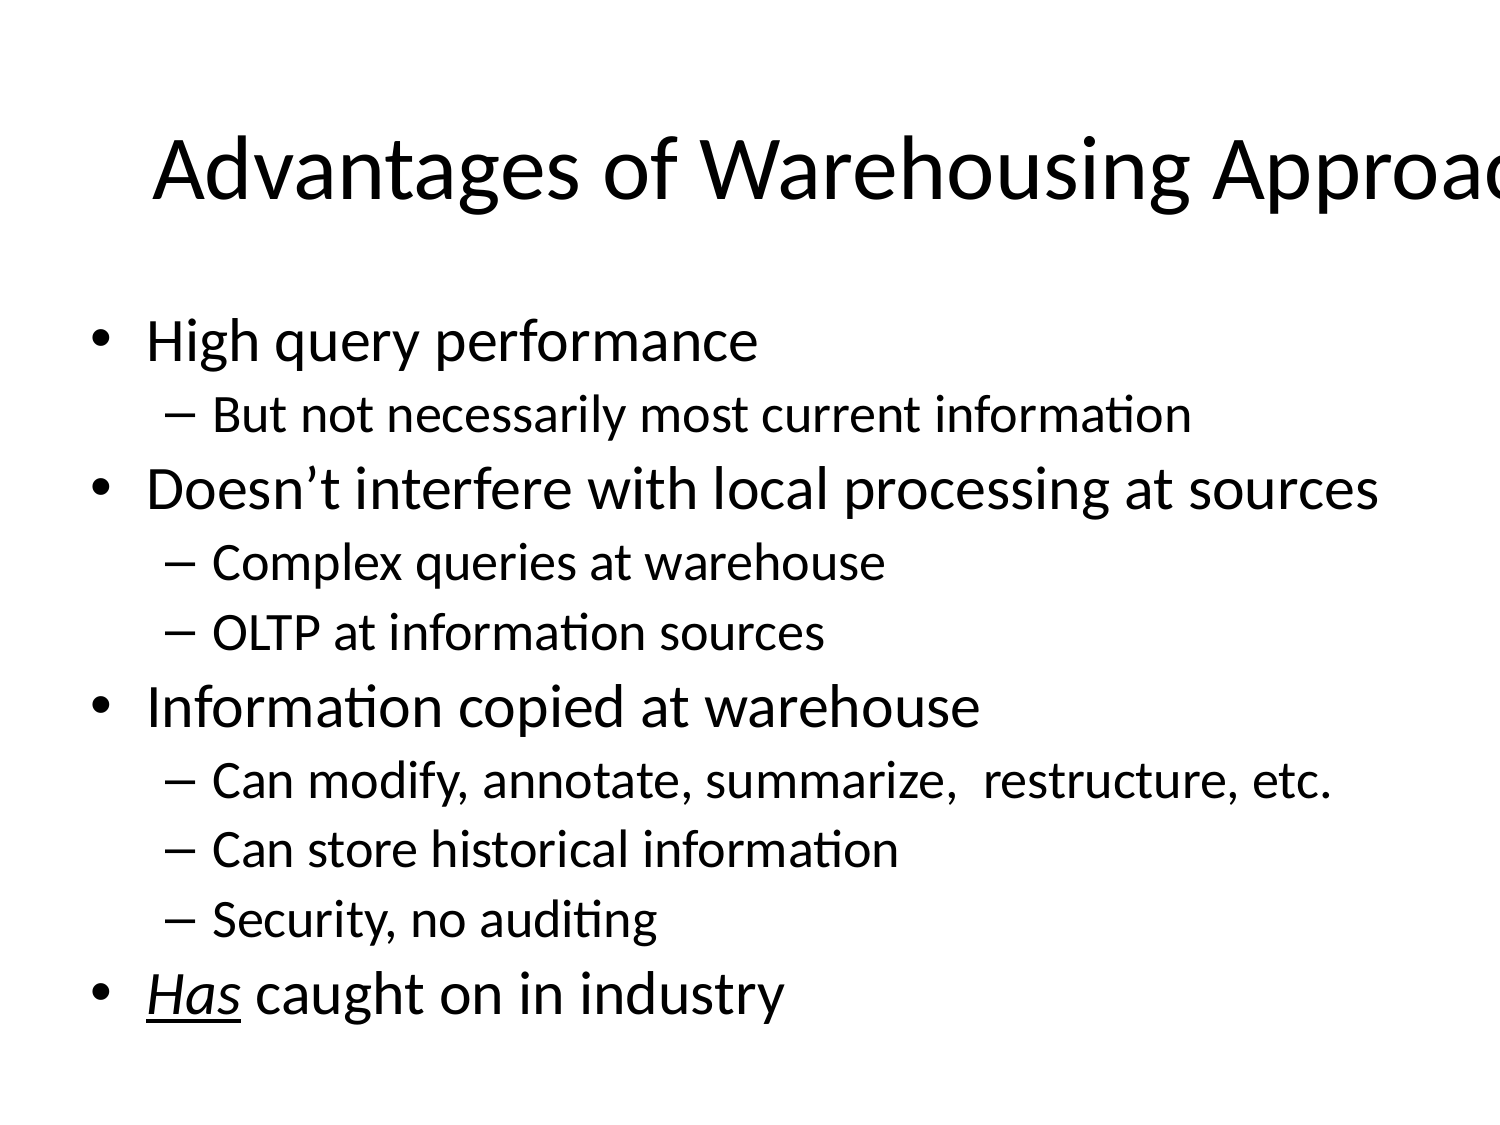

# Advantages of Warehousing Approach
High query performance
But not necessarily most current information
Doesn’t interfere with local processing at sources
Complex queries at warehouse
OLTP at information sources
Information copied at warehouse
Can modify, annotate, summarize,  restructure, etc.
Can store historical information
Security, no auditing
Has caught on in industry